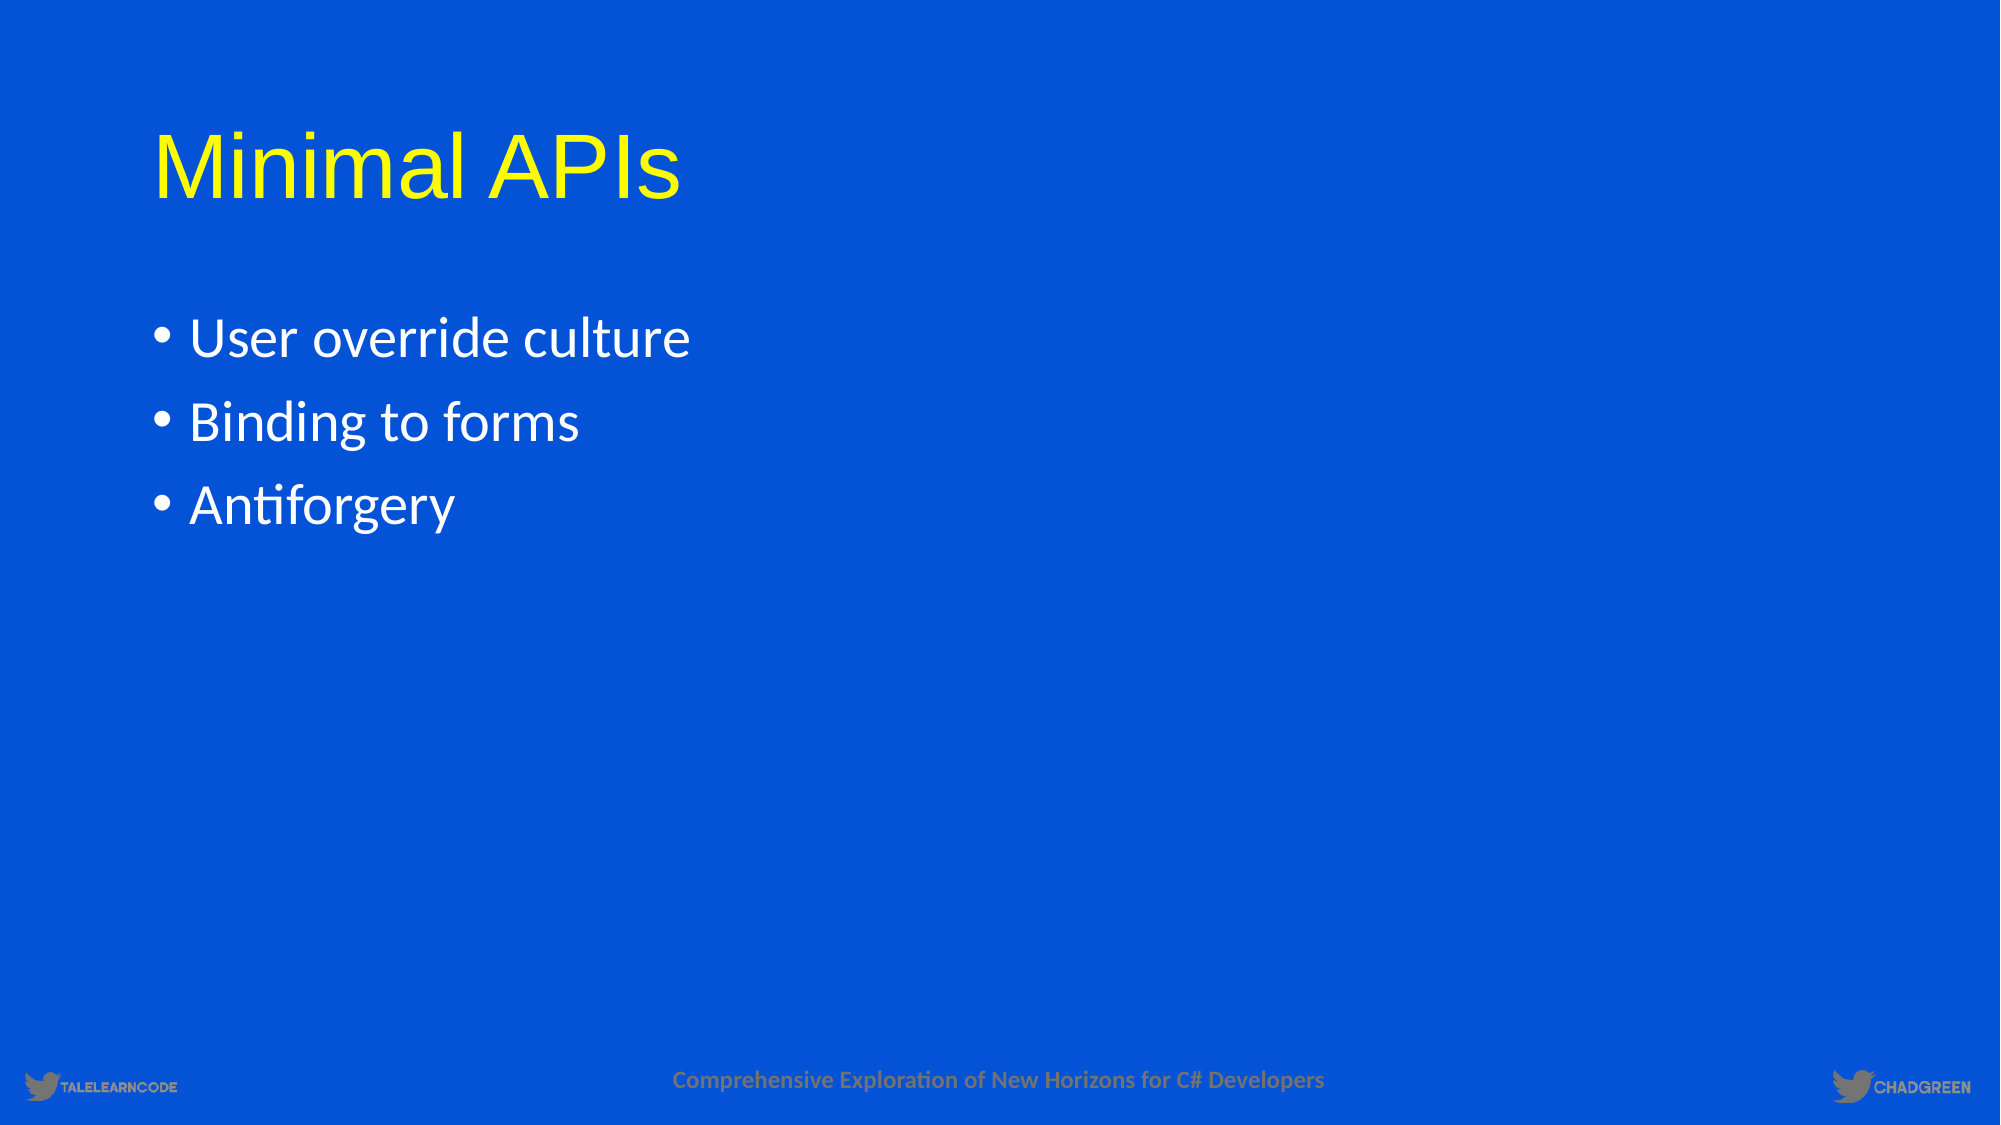

# Minimal APIs
User override culture
Binding to forms
Antiforgery